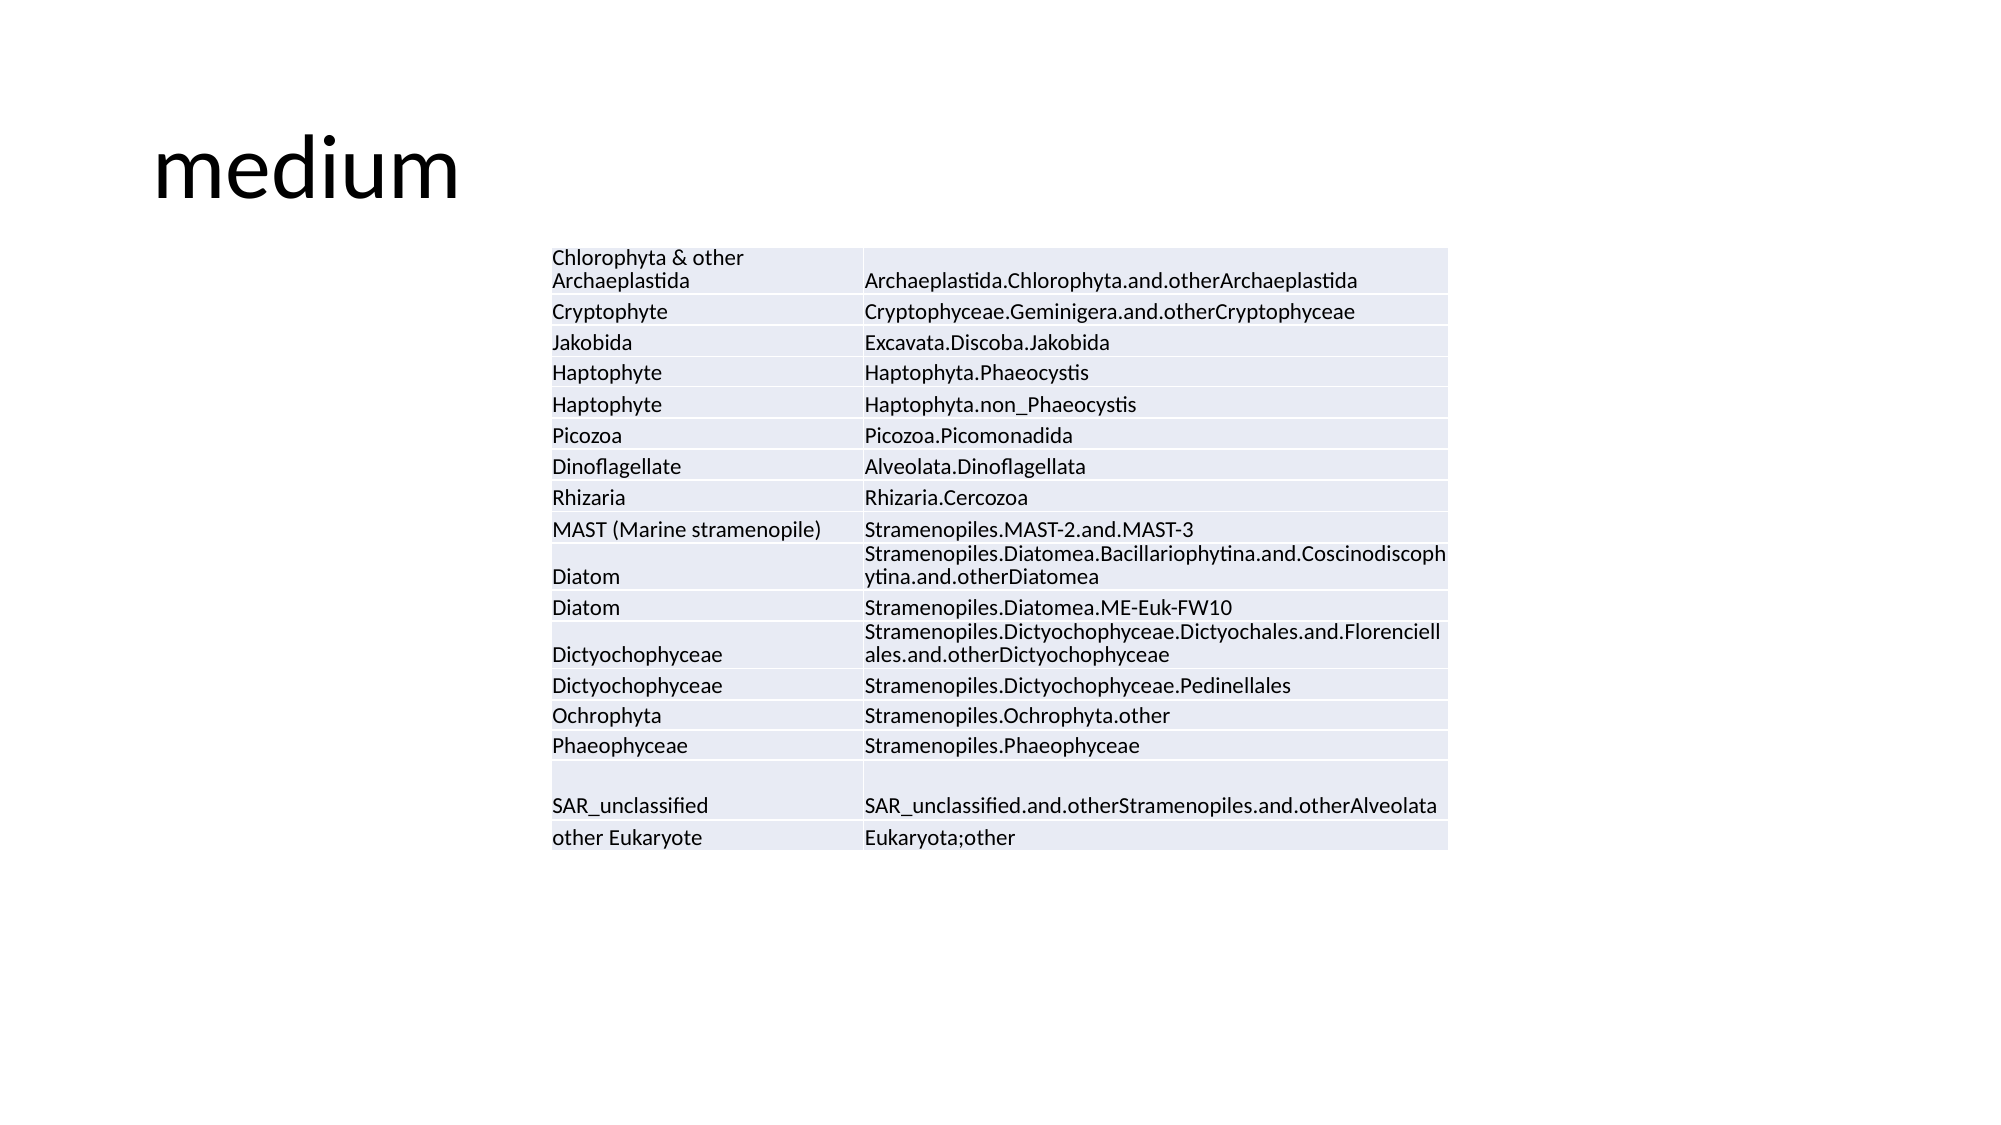

# medium
| Chlorophyta & other Archaeplastida | Archaeplastida.Chlorophyta.and.otherArchaeplastida |
| --- | --- |
| Cryptophyte | Cryptophyceae.Geminigera.and.otherCryptophyceae |
| Jakobida | Excavata.Discoba.Jakobida |
| Haptophyte | Haptophyta.Phaeocystis |
| Haptophyte | Haptophyta.non\_Phaeocystis |
| Picozoa | Picozoa.Picomonadida |
| Dinoflagellate | Alveolata.Dinoflagellata |
| Rhizaria | Rhizaria.Cercozoa |
| MAST (Marine stramenopile) | Stramenopiles.MAST-2.and.MAST-3 |
| Diatom | Stramenopiles.Diatomea.Bacillariophytina.and.Coscinodiscophytina.and.otherDiatomea |
| Diatom | Stramenopiles.Diatomea.ME-Euk-FW10 |
| Dictyochophyceae | Stramenopiles.Dictyochophyceae.Dictyochales.and.Florenciellales.and.otherDictyochophyceae |
| Dictyochophyceae | Stramenopiles.Dictyochophyceae.Pedinellales |
| Ochrophyta | Stramenopiles.Ochrophyta.other |
| Phaeophyceae | Stramenopiles.Phaeophyceae |
| SAR\_unclassified | SAR\_unclassified.and.otherStramenopiles.and.otherAlveolata |
| other Eukaryote | Eukaryota;other |